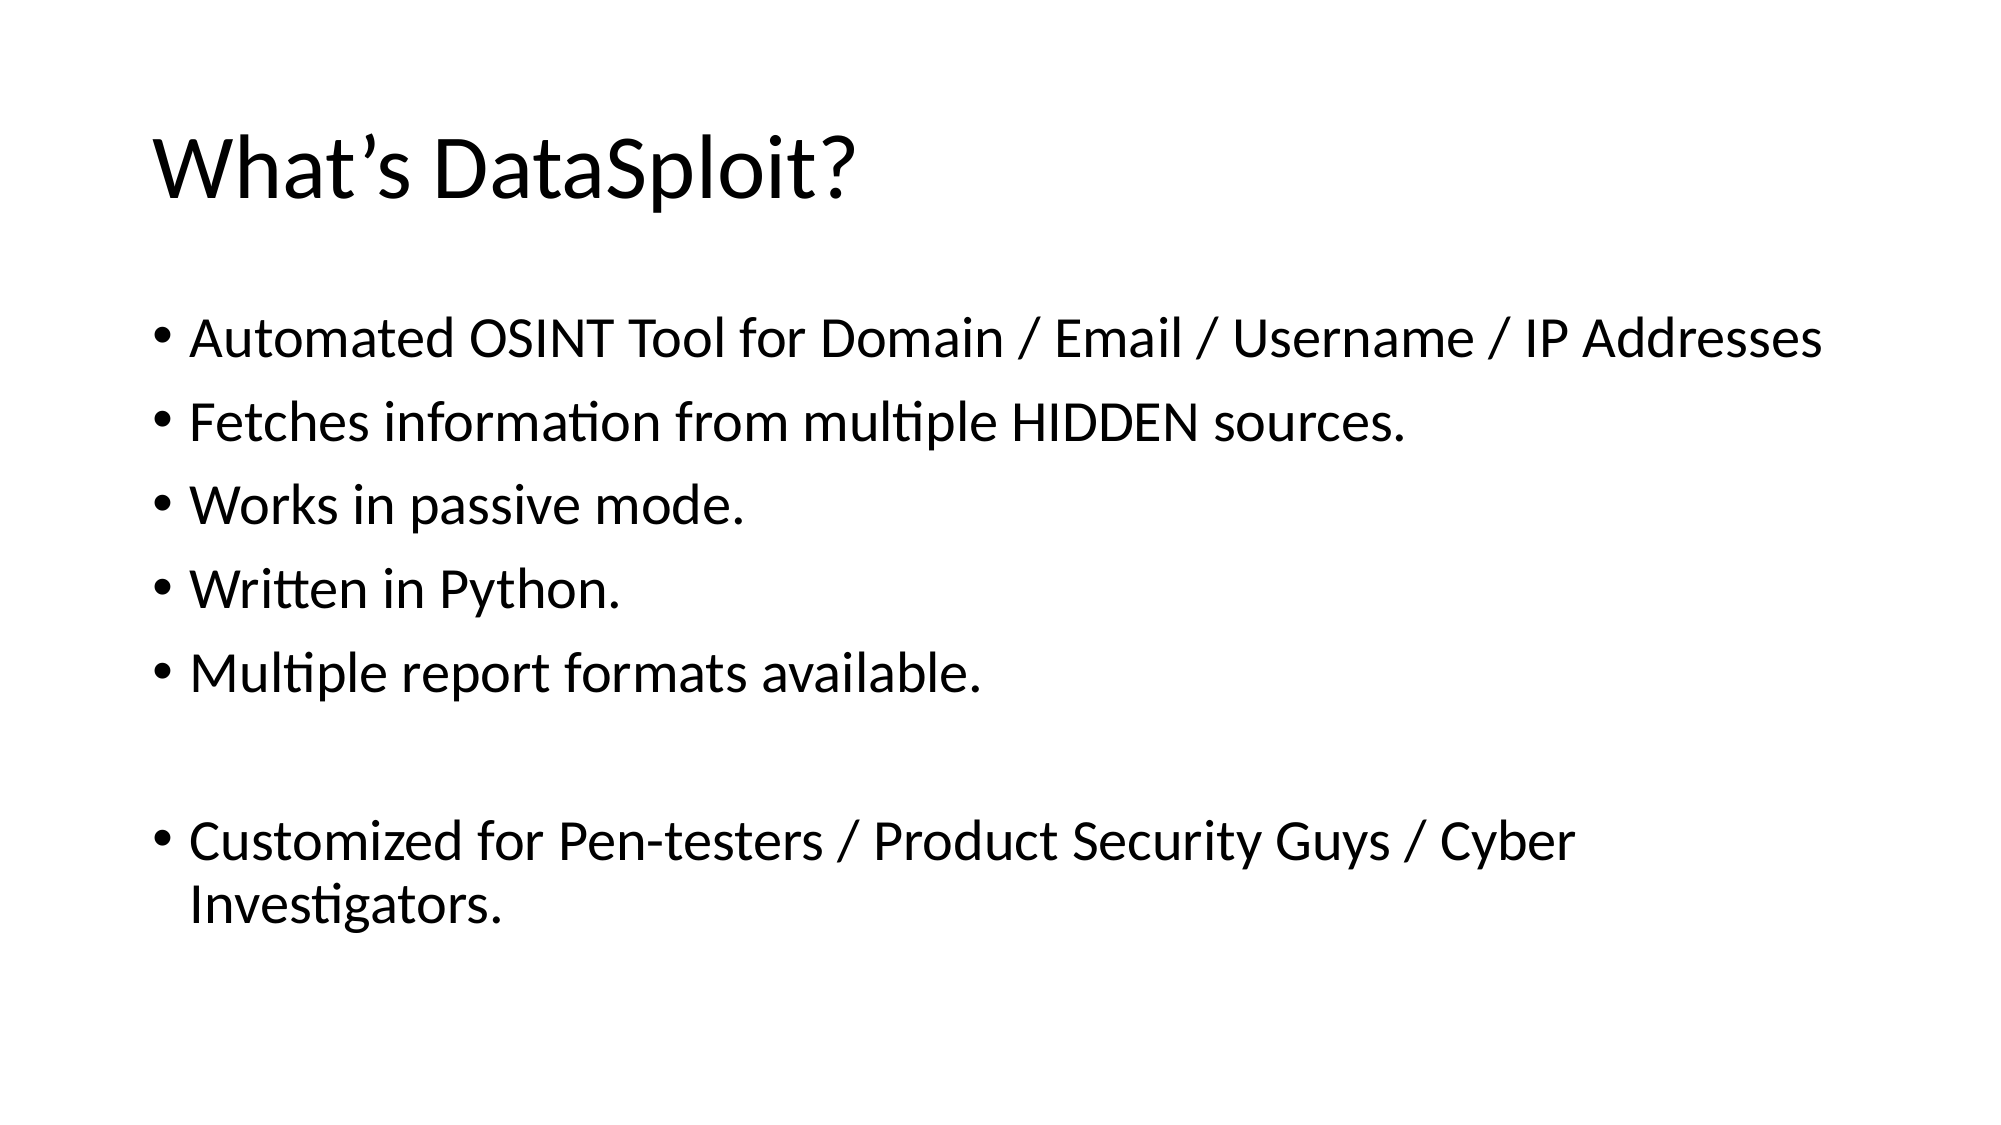

# What’s DataSploit?
Automated OSINT Tool for Domain / Email / Username / IP Addresses
Fetches information from multiple HIDDEN sources.
Works in passive mode.
Written in Python.
Multiple report formats available.

Customized for Pen-testers / Product Security Guys / Cyber Investigators.